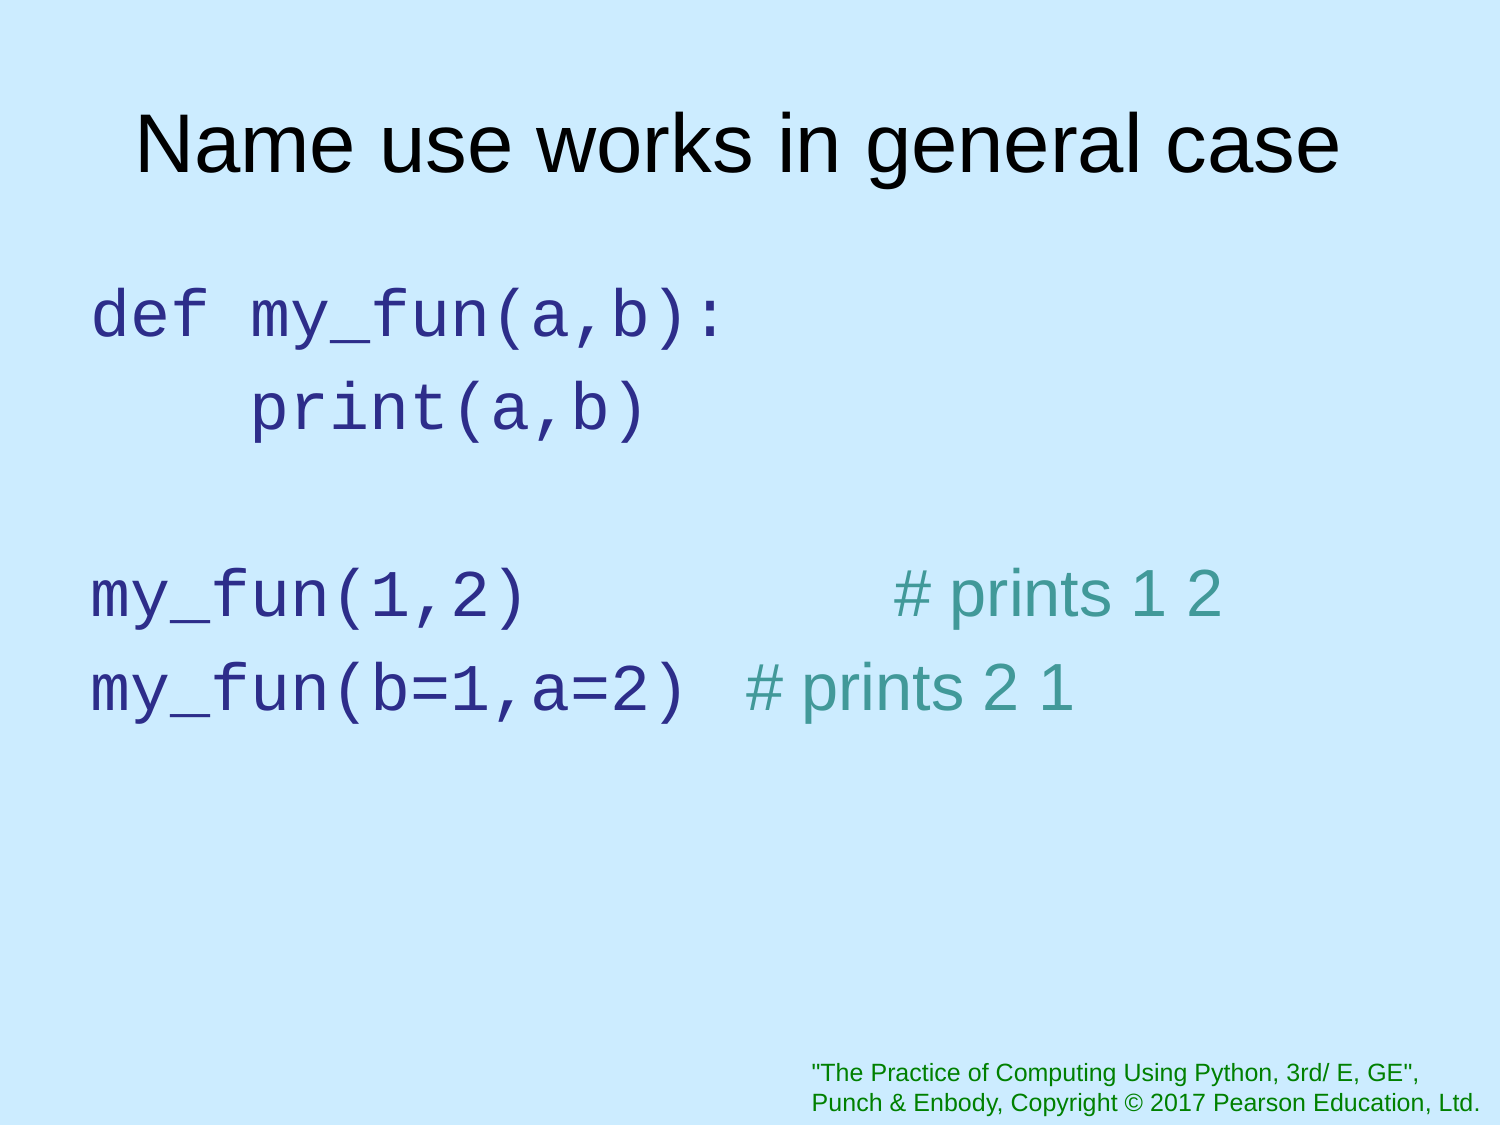

# Name use works in general case
def my_fun(a,b):
    print(a,b)

my_fun(1,2)		        # prints 1 2
my_fun(b=1,a=2)	# prints 2 1